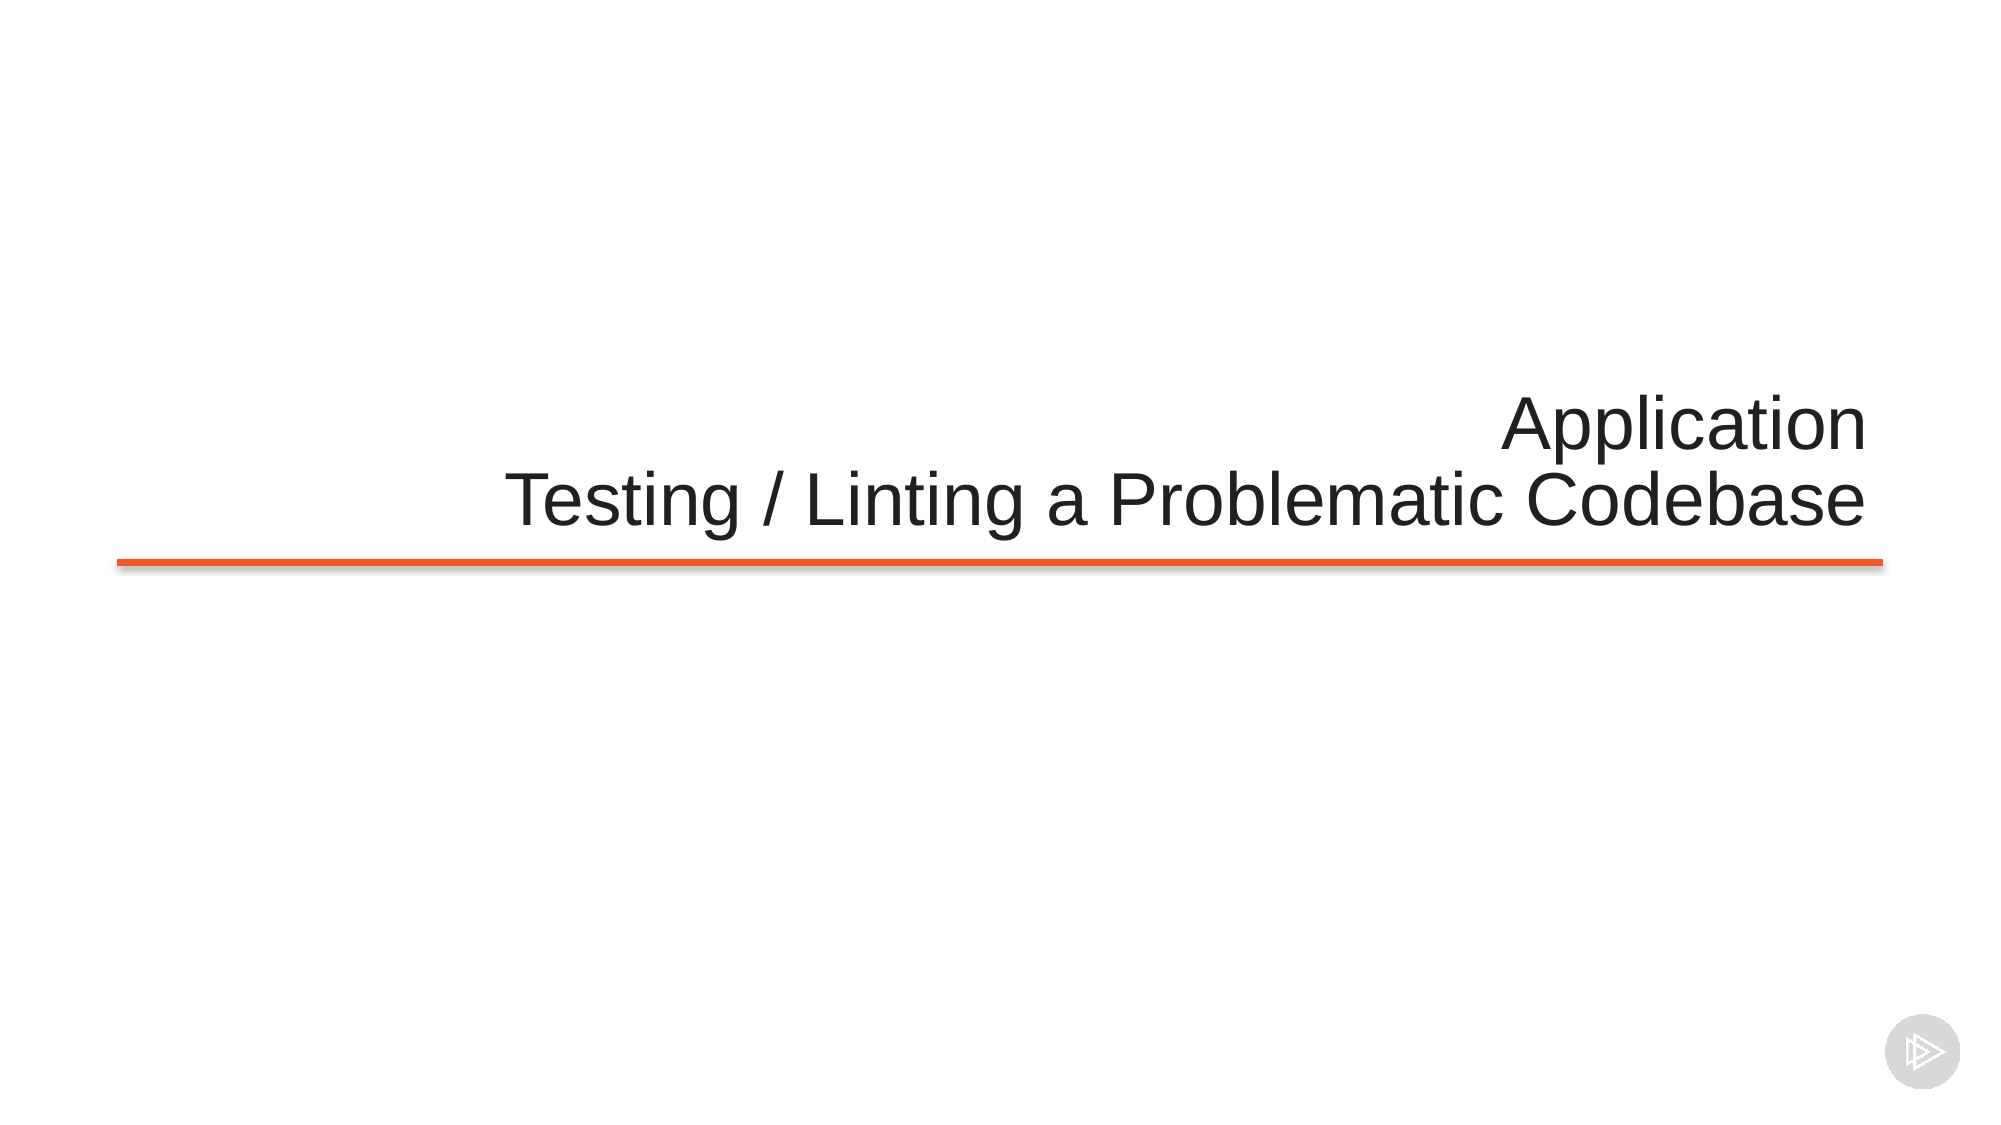

# Application Testing / Linting a Problematic Codebase